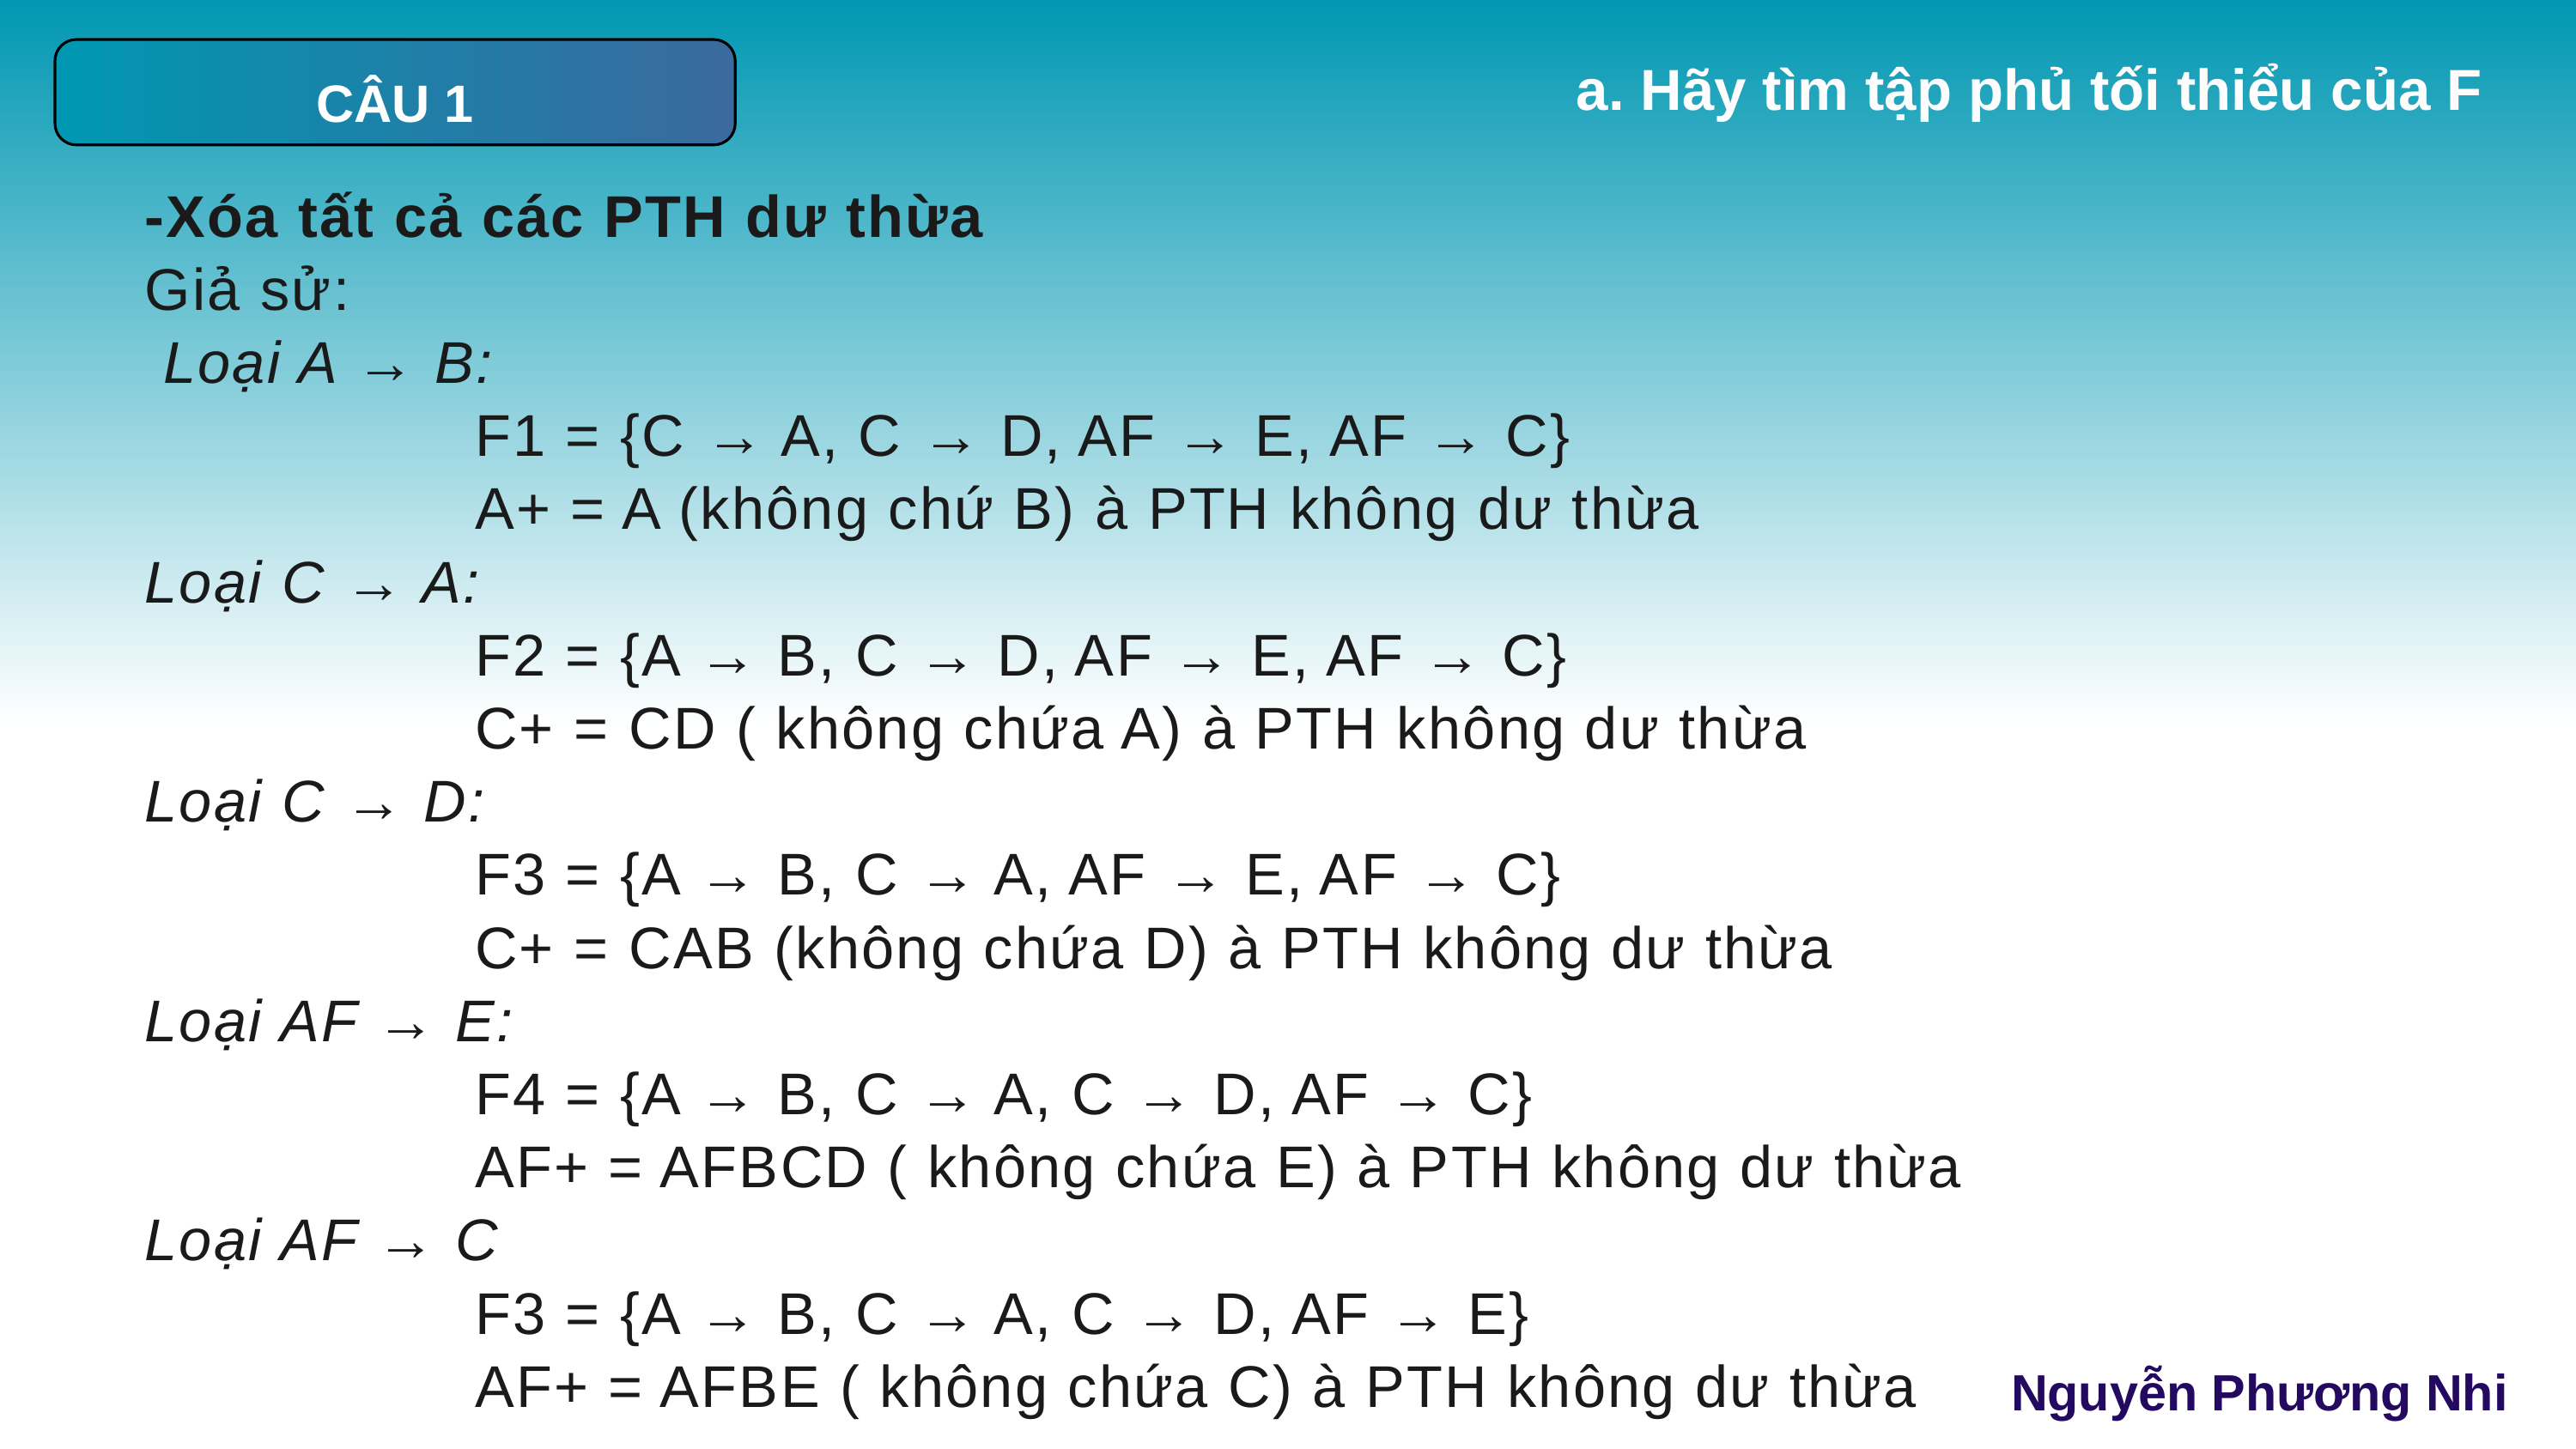

CÂU 1
a. Hãy tìm tập phủ tối thiểu của F
-Xóa tất cả các PTH dư thừa
Giả sử:
 Loại A → B:
                  F1 = {C → A, C → D, AF → E, AF → C}
                  A+ = A (không chứ B) à PTH không dư thừa
Loại C → A:
                  F2 = {A → B, C → D, AF → E, AF → C}
                  C+ = CD ( không chứa A) à PTH không dư thừa
Loại C → D:
                  F3 = {A → B, C → A, AF → E, AF → C}
                  C+ = CAB (không chứa D) à PTH không dư thừa
Loại AF → E:
                  F4 = {A → B, C → A, C → D, AF → C}
                  AF+ = AFBCD ( không chứa E) à PTH không dư thừa
Loại AF → C
                  F3 = {A → B, C → A, C → D, AF → E}
                  AF+ = AFBE ( không chứa C) à PTH không dư thừa

Nguyễn Phương Nhi